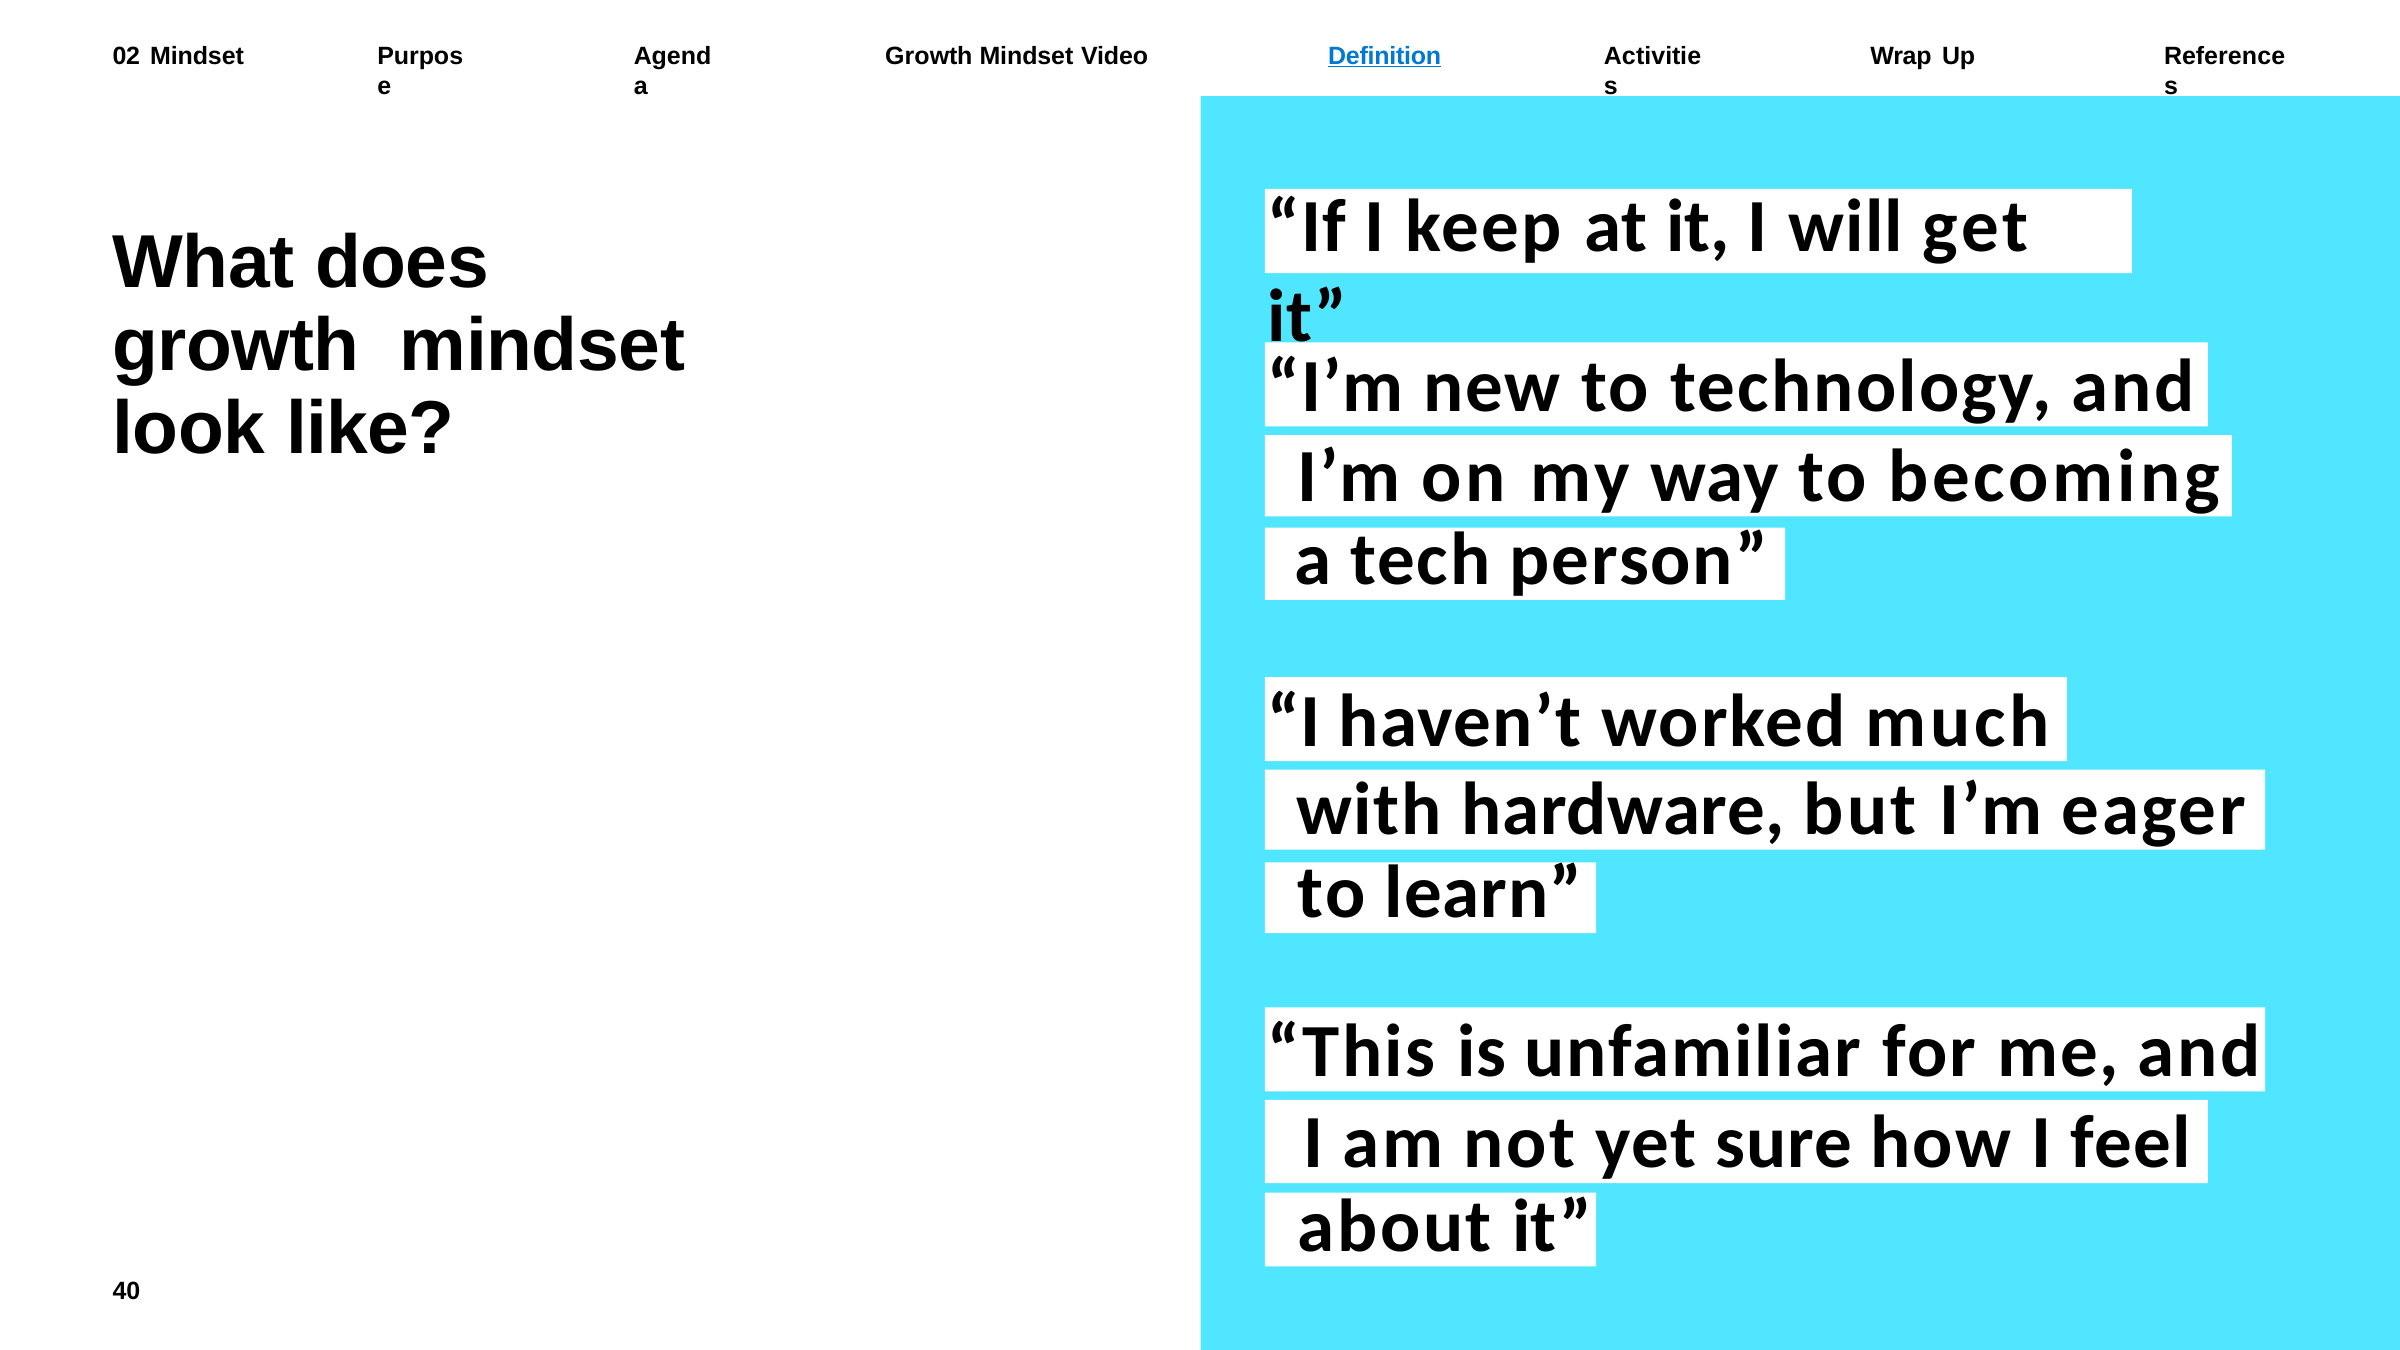

02 Mindset
Purpose
Agenda
Growth Mindset Video
Definition
Activities
Wrap Up
References

“If I keep at it, I will get it”

What does growth  mindset look like?
“I’m new to technology, and
I’m on my way to becoming
a tech person”
“I haven’t worked much
with hardware, but I’m eager
to learn”
“This is unfamiliar for me, and
I am not yet sure how I feel
about it”
40